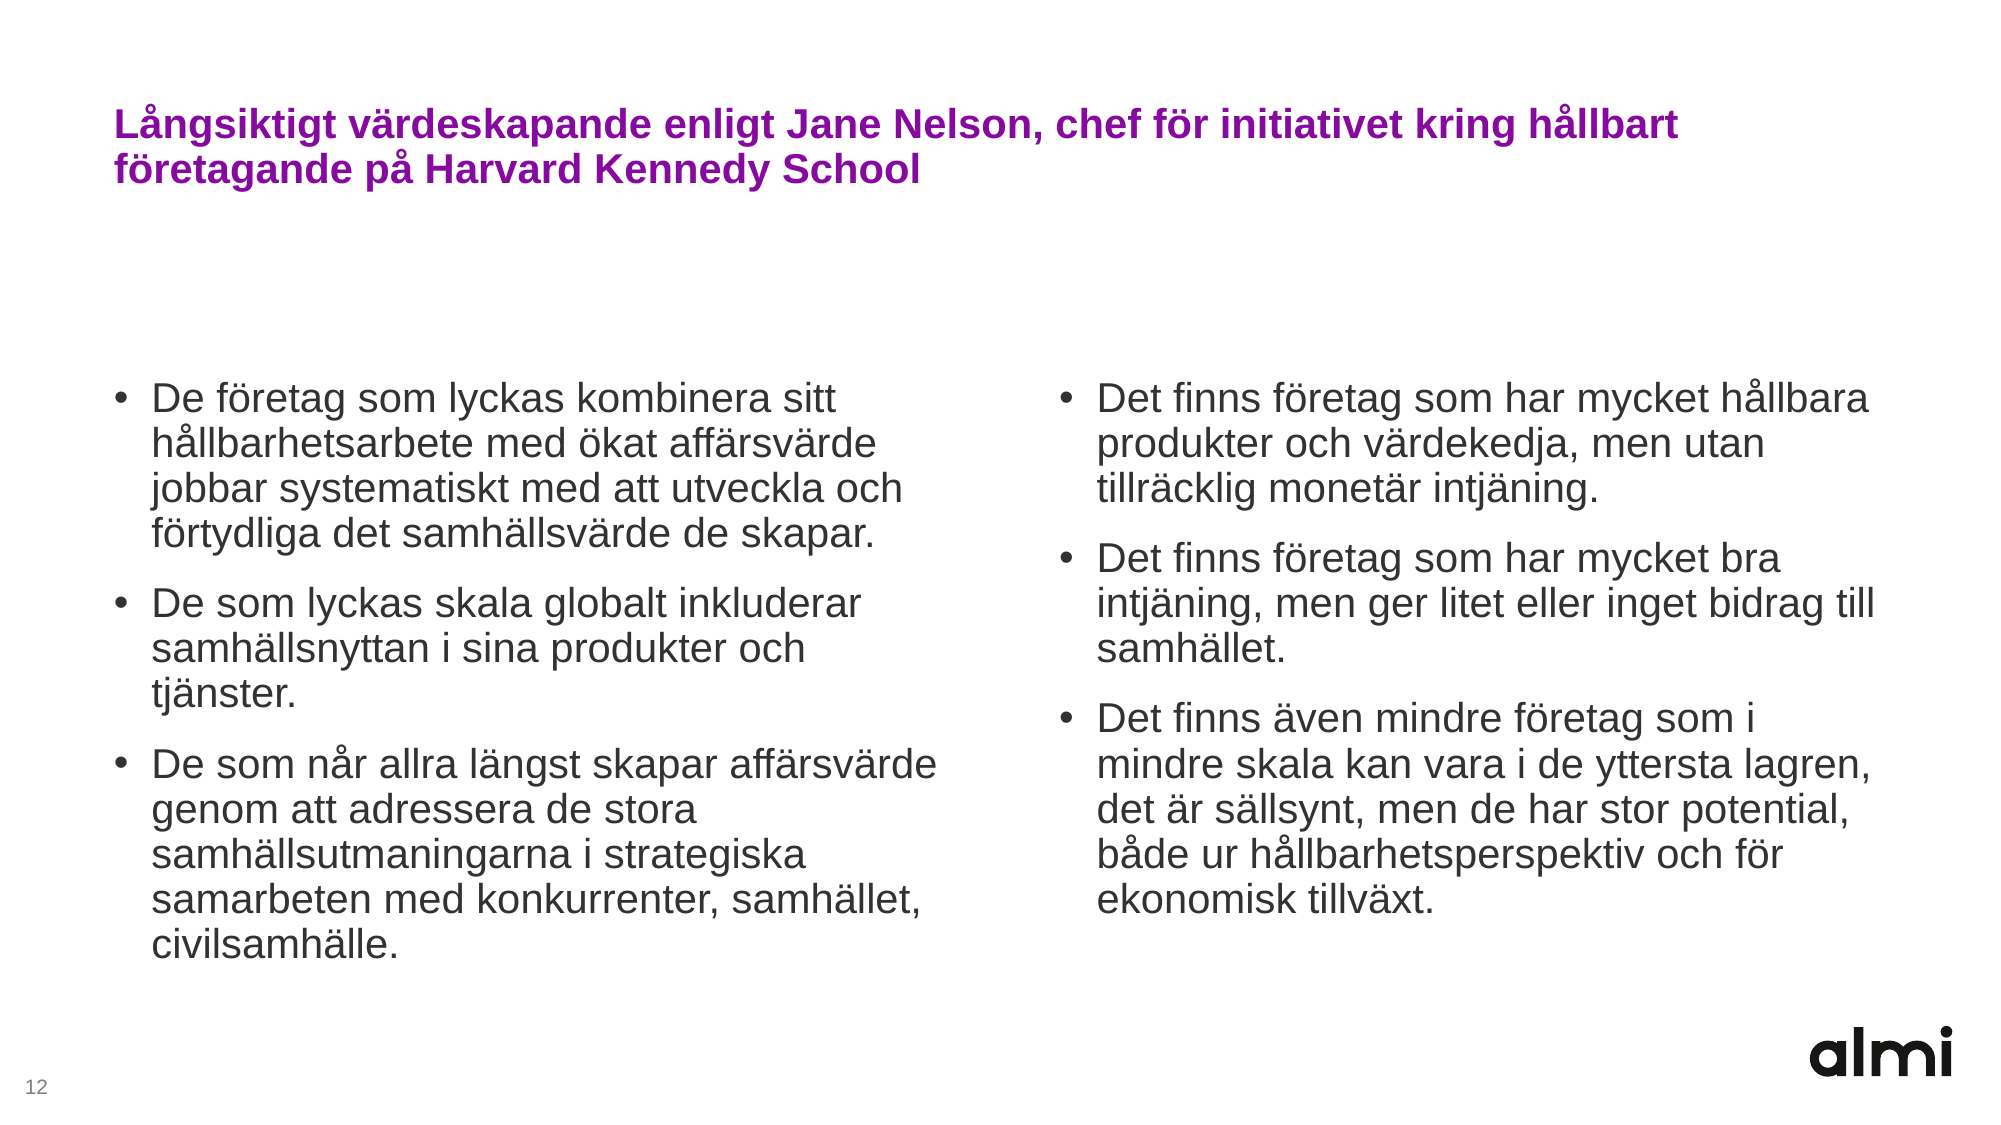

# Långsiktigt värdeskapande enligt Jane Nelson, chef för initiativet kring hållbart företagande på Harvard Kennedy School
De företag som lyckas kombinera sitt hållbarhetsarbete med ökat affärsvärde jobbar systematiskt med att utveckla och förtydliga det samhällsvärde de skapar.
De som lyckas skala globalt inkluderar samhällsnyttan i sina produkter och tjänster.
De som når allra längst skapar affärsvärde genom att adressera de stora samhällsutmaningarna i strategiska samarbeten med konkurrenter, samhället, civilsamhälle.
Det finns företag som har mycket hållbara produkter och värdekedja, men utan tillräcklig monetär intjäning.
Det finns företag som har mycket bra intjäning, men ger litet eller inget bidrag till samhället.
Det finns även mindre företag som i mindre skala kan vara i de yttersta lagren, det är sällsynt, men de har stor potential, både ur hållbarhetsperspektiv och för ekonomisk tillväxt.

12